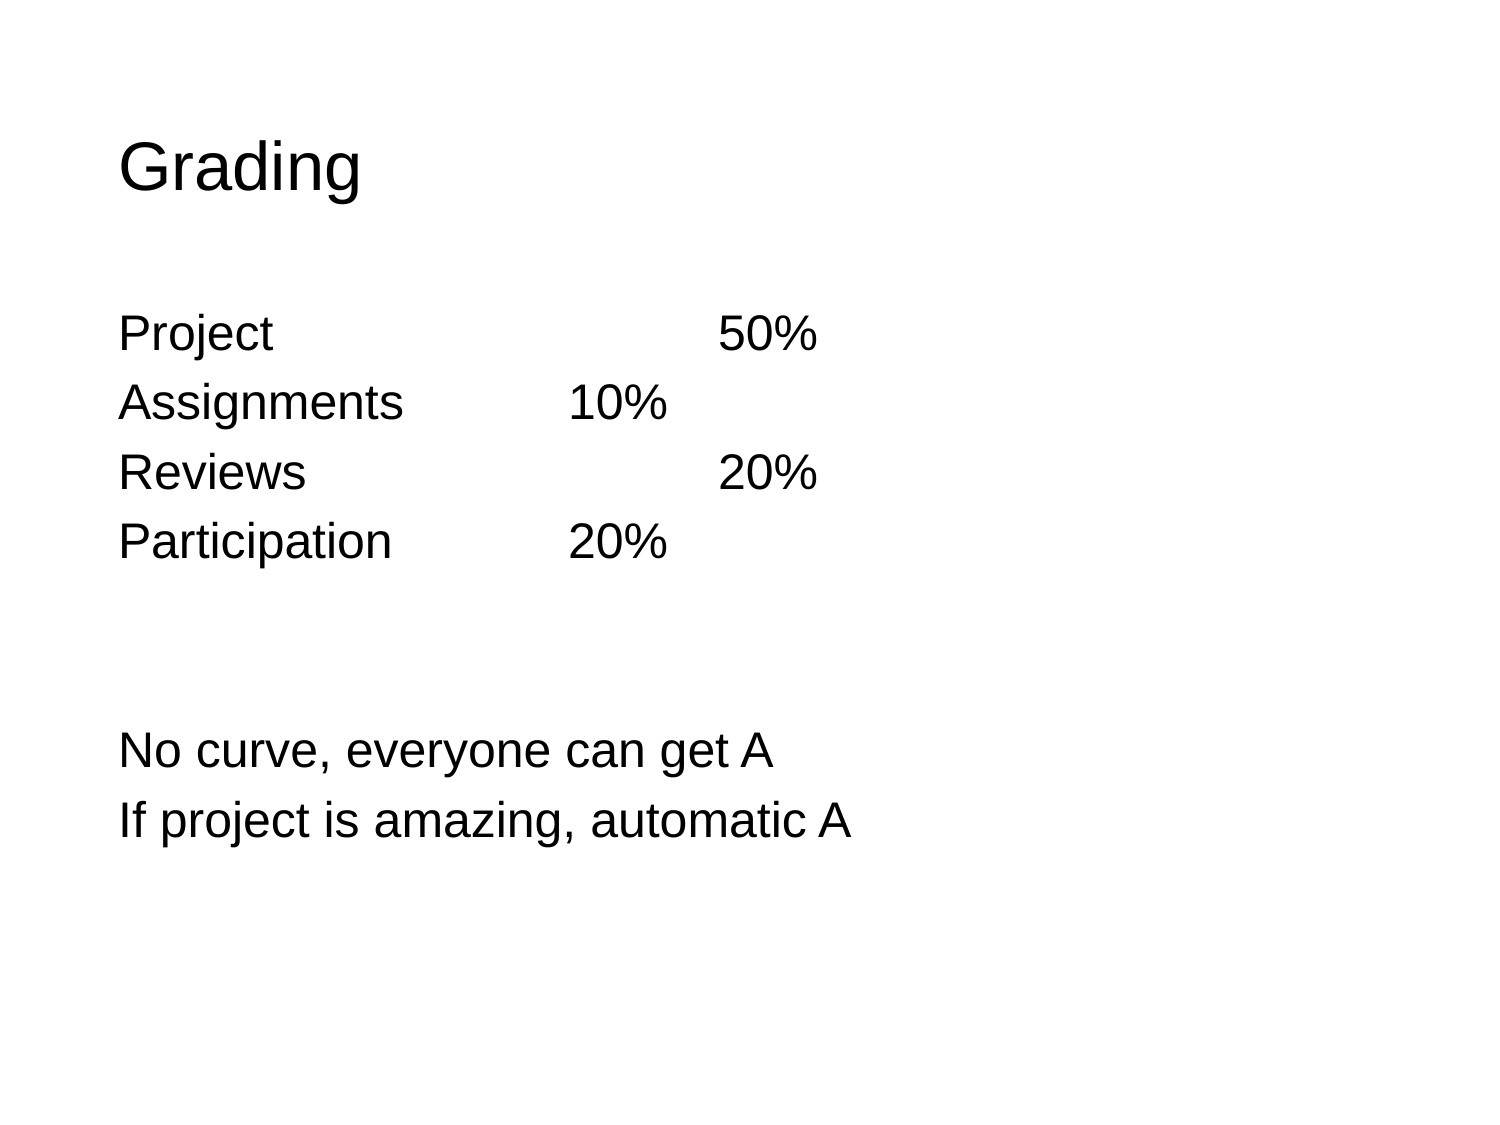

# Grading
Project 			50%
Assignments		10%
Reviews			20%
Participation		20%

No curve, everyone can get A
If project is amazing, automatic A